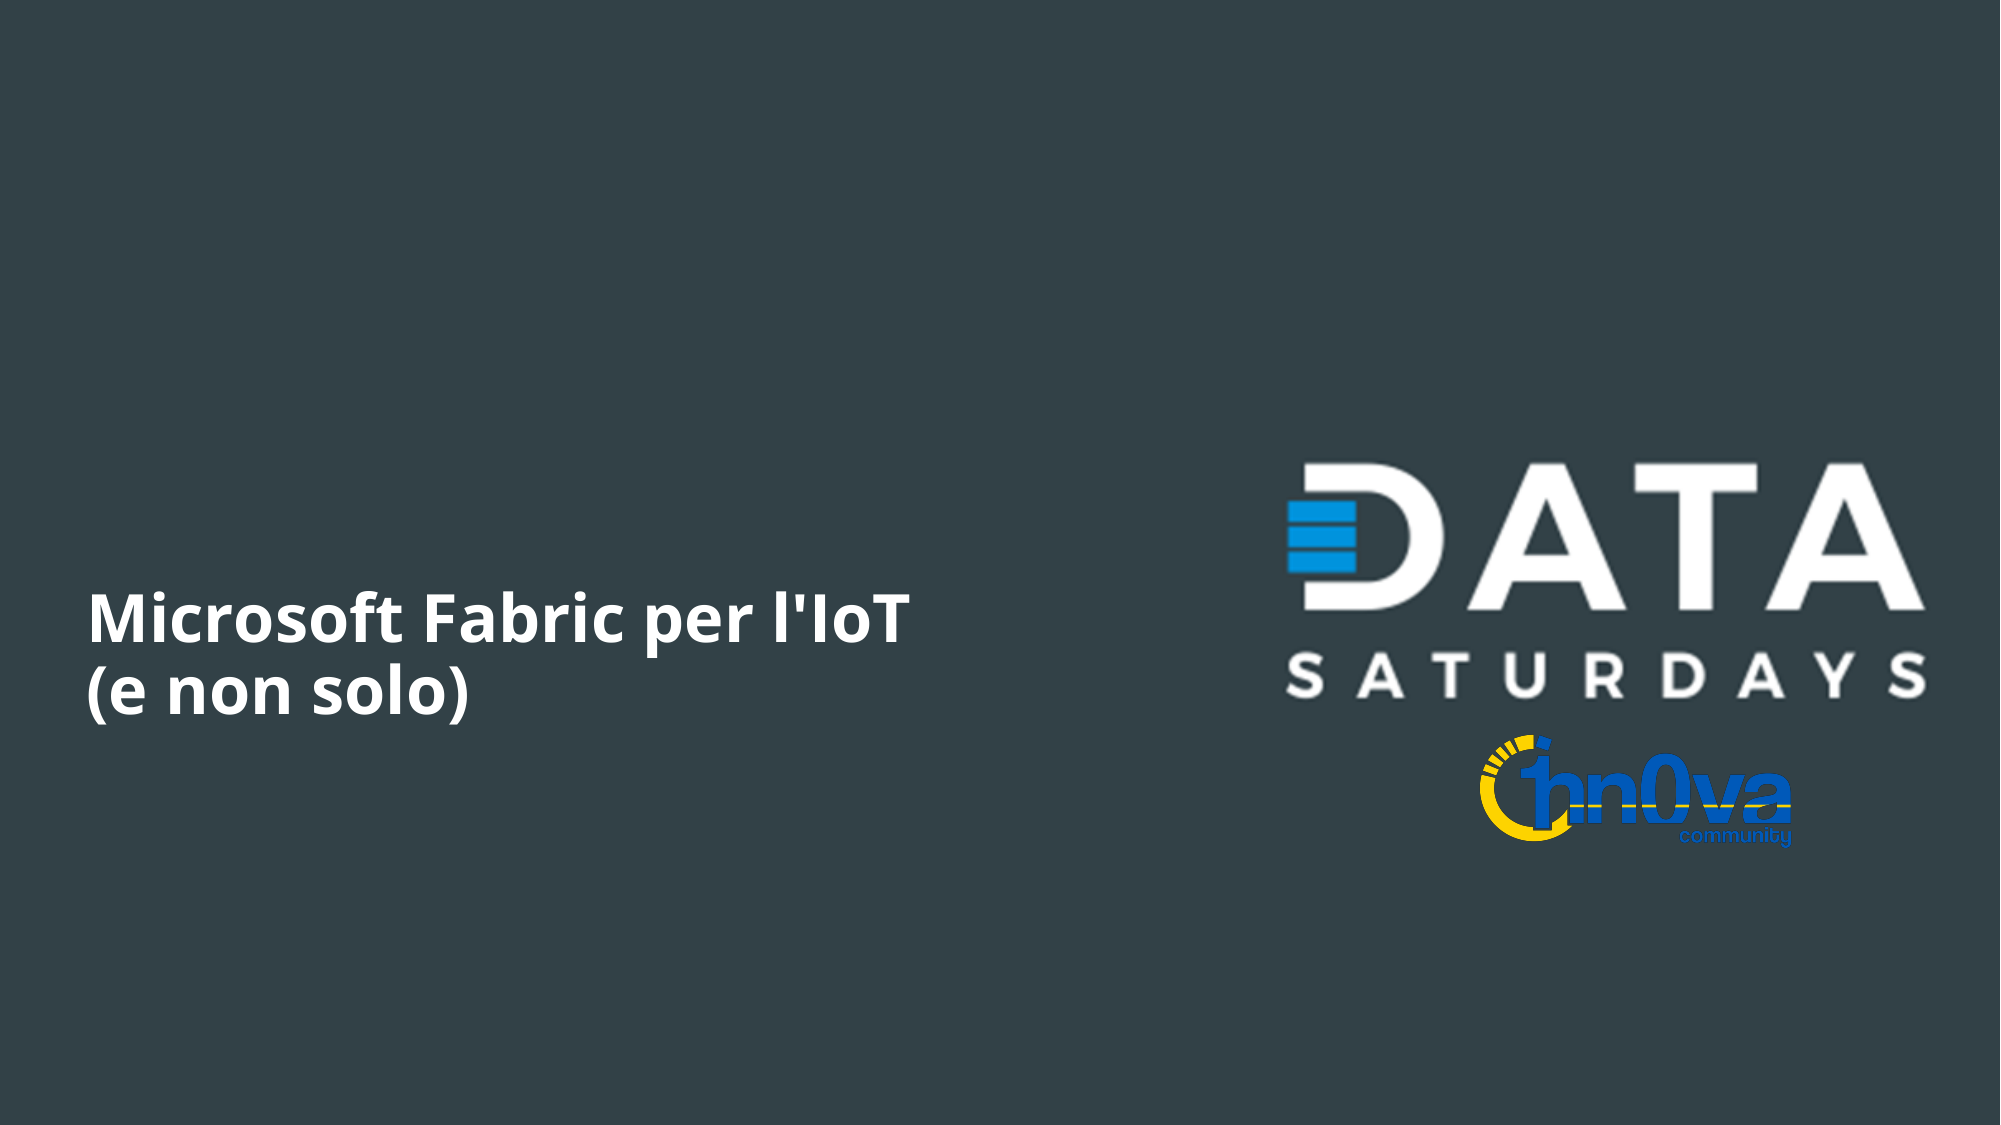

# Microsoft Fabric per l'IoT (e non solo)